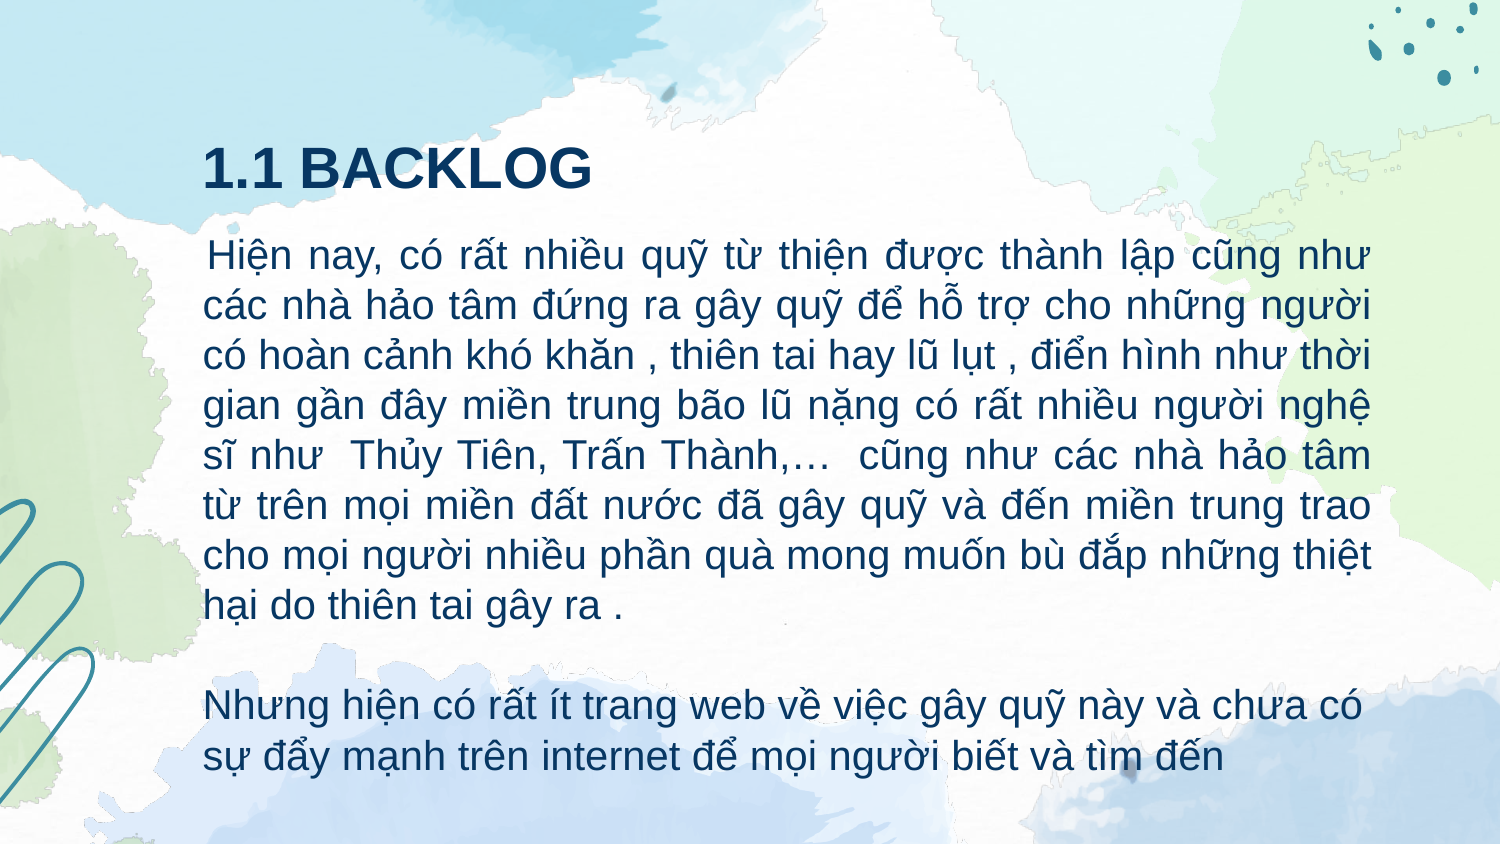

# 1.1 BACKLOG
 	Hiện nay, có rất nhiều quỹ từ thiện được thành lập cũng như các nhà hảo tâm đứng ra gây quỹ để hỗ trợ cho những người có hoàn cảnh khó khăn , thiên tai hay lũ lụt , điển hình như thời gian gần đây miền trung bão lũ nặng có rất nhiều người nghệ sĩ như  Thủy Tiên, Trấn Thành,…  cũng như các nhà hảo tâm từ trên mọi miền đất nước đã gây quỹ và đến miền trung trao cho mọi người nhiều phần quà mong muốn bù đắp những thiệt hại do thiên tai gây ra .

	Nhưng hiện có rất ít trang web về việc gây quỹ này và chưa có sự đẩy mạnh trên internet để mọi người biết và tìm đến